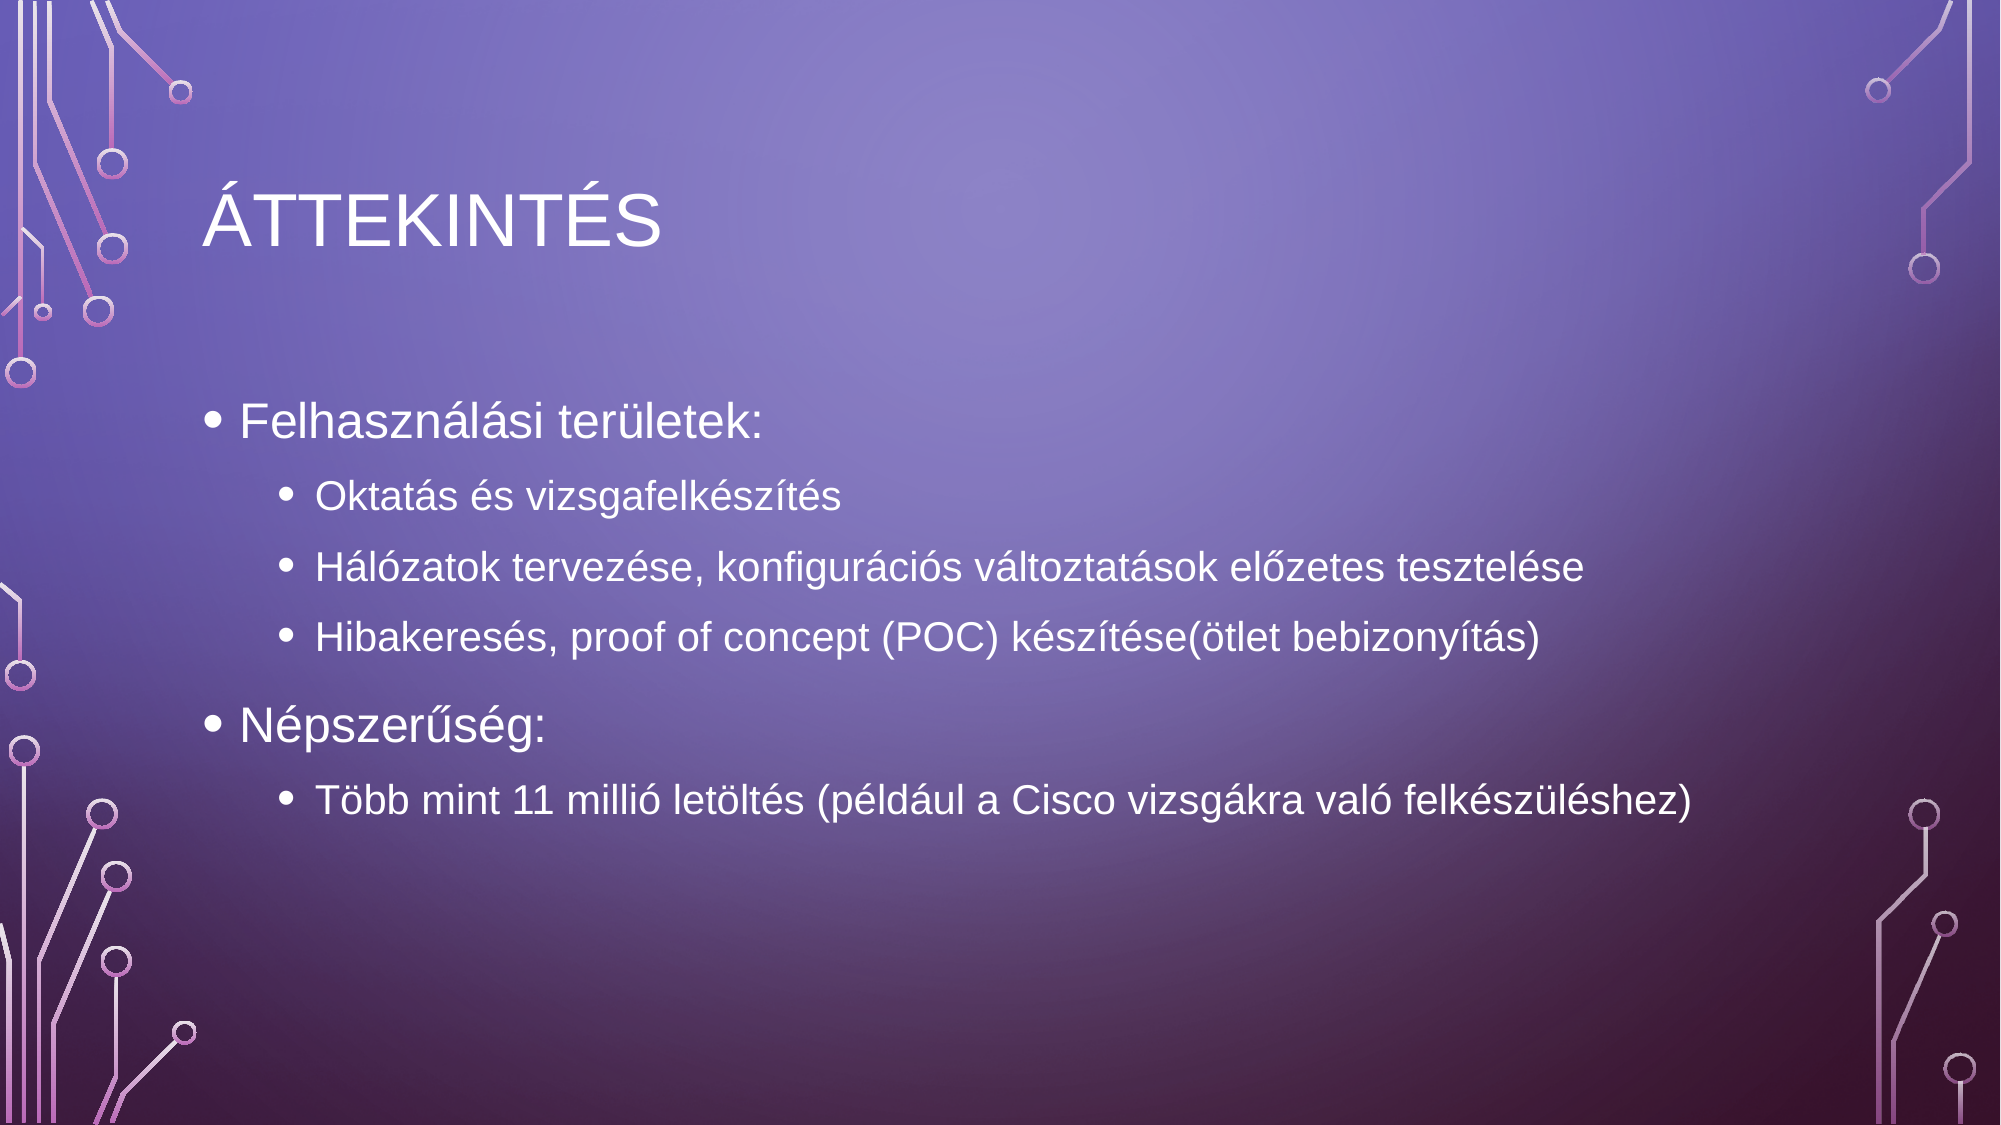

# áttekintés
Felhasználási területek:
Oktatás és vizsgafelkészítés
Hálózatok tervezése, konfigurációs változtatások előzetes tesztelése
Hibakeresés, proof of concept (POC) készítése(ötlet bebizonyítás)
Népszerűség:
Több mint 11 millió letöltés (például a Cisco vizsgákra való felkészüléshez)